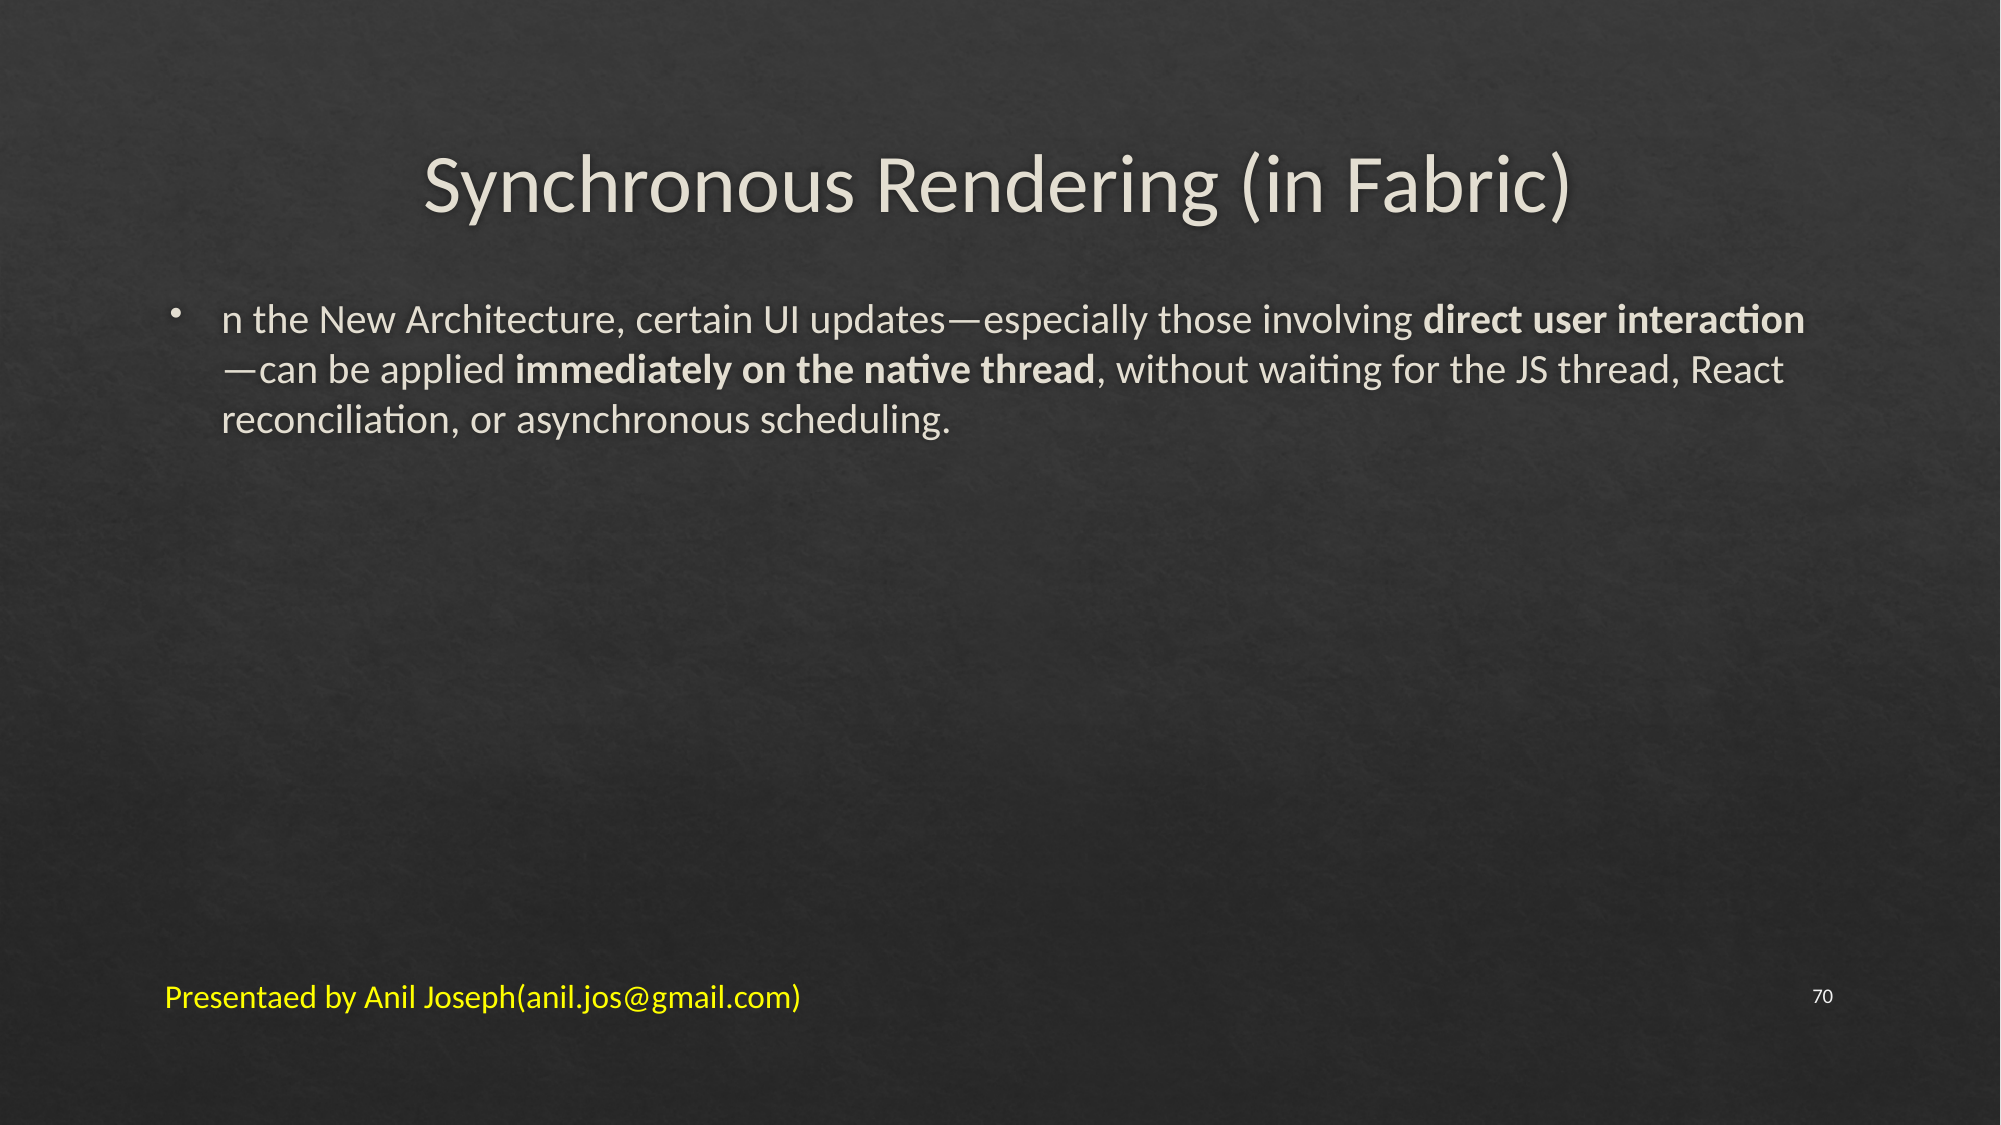

# Synchronous Rendering (in Fabric)
n the New Architecture, certain UI updates—especially those involving direct user interaction—can be applied immediately on the native thread, without waiting for the JS thread, React reconciliation, or asynchronous scheduling.
Presentaed by Anil Joseph(anil.jos@gmail.com)
70